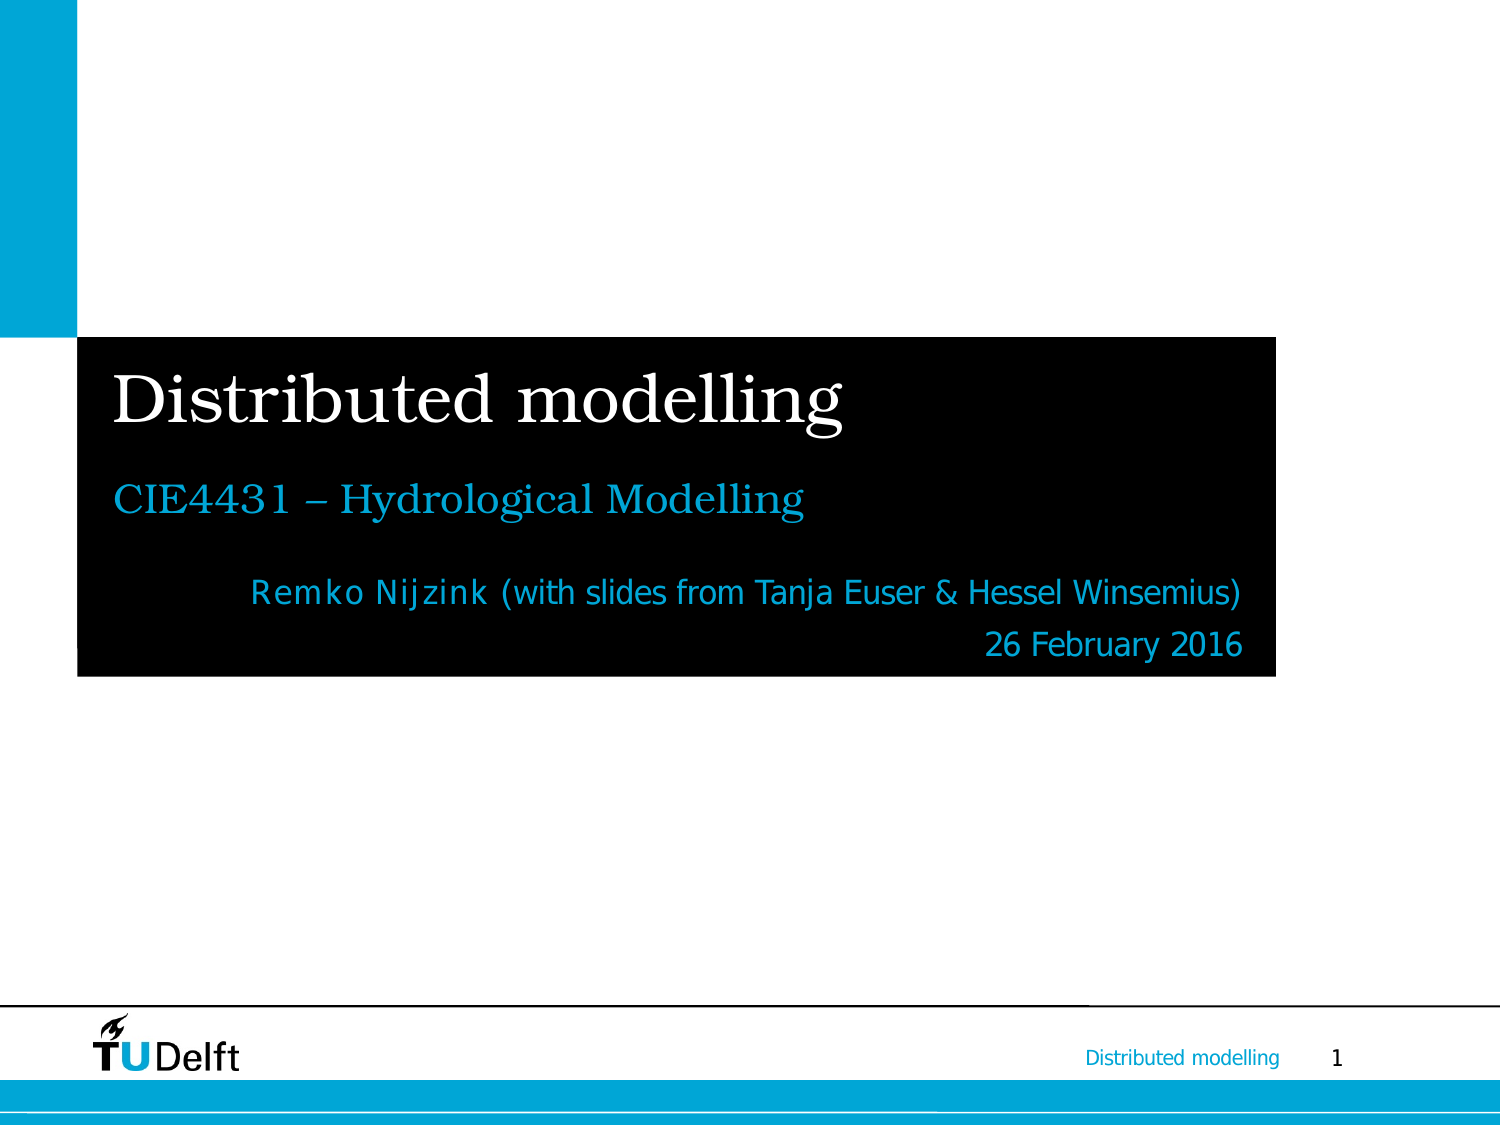

# Distributed modelling
CIE4431 – Hydrological Modelling
Remko Nijzink (with slides from Tanja Euser & Hessel Winsemius)
26 February 2016